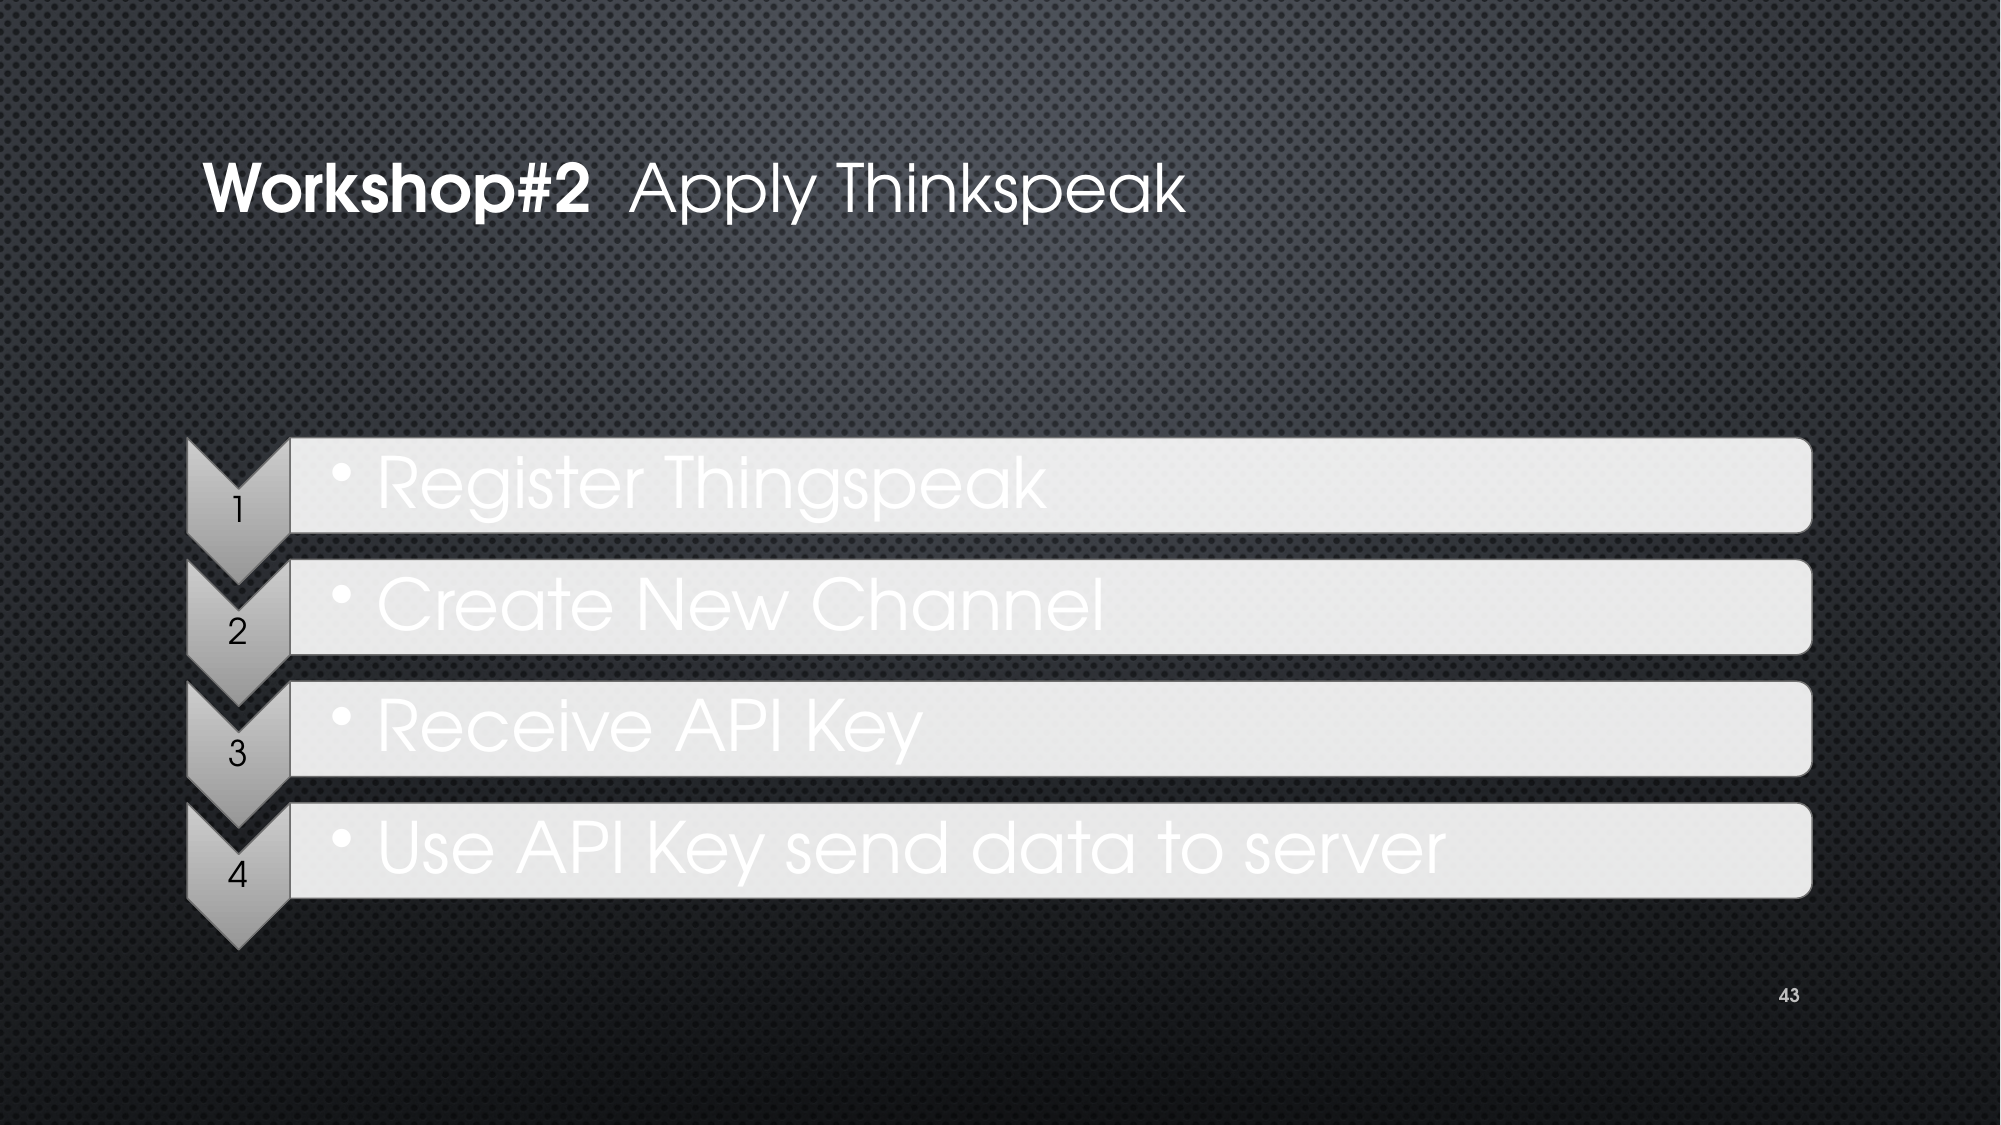

# Workshop#2  Apply Thinkspeak
1
Register Thingspeak
2
Create New Channel
3
Receive API Key
4
Use API Key send data to server
43